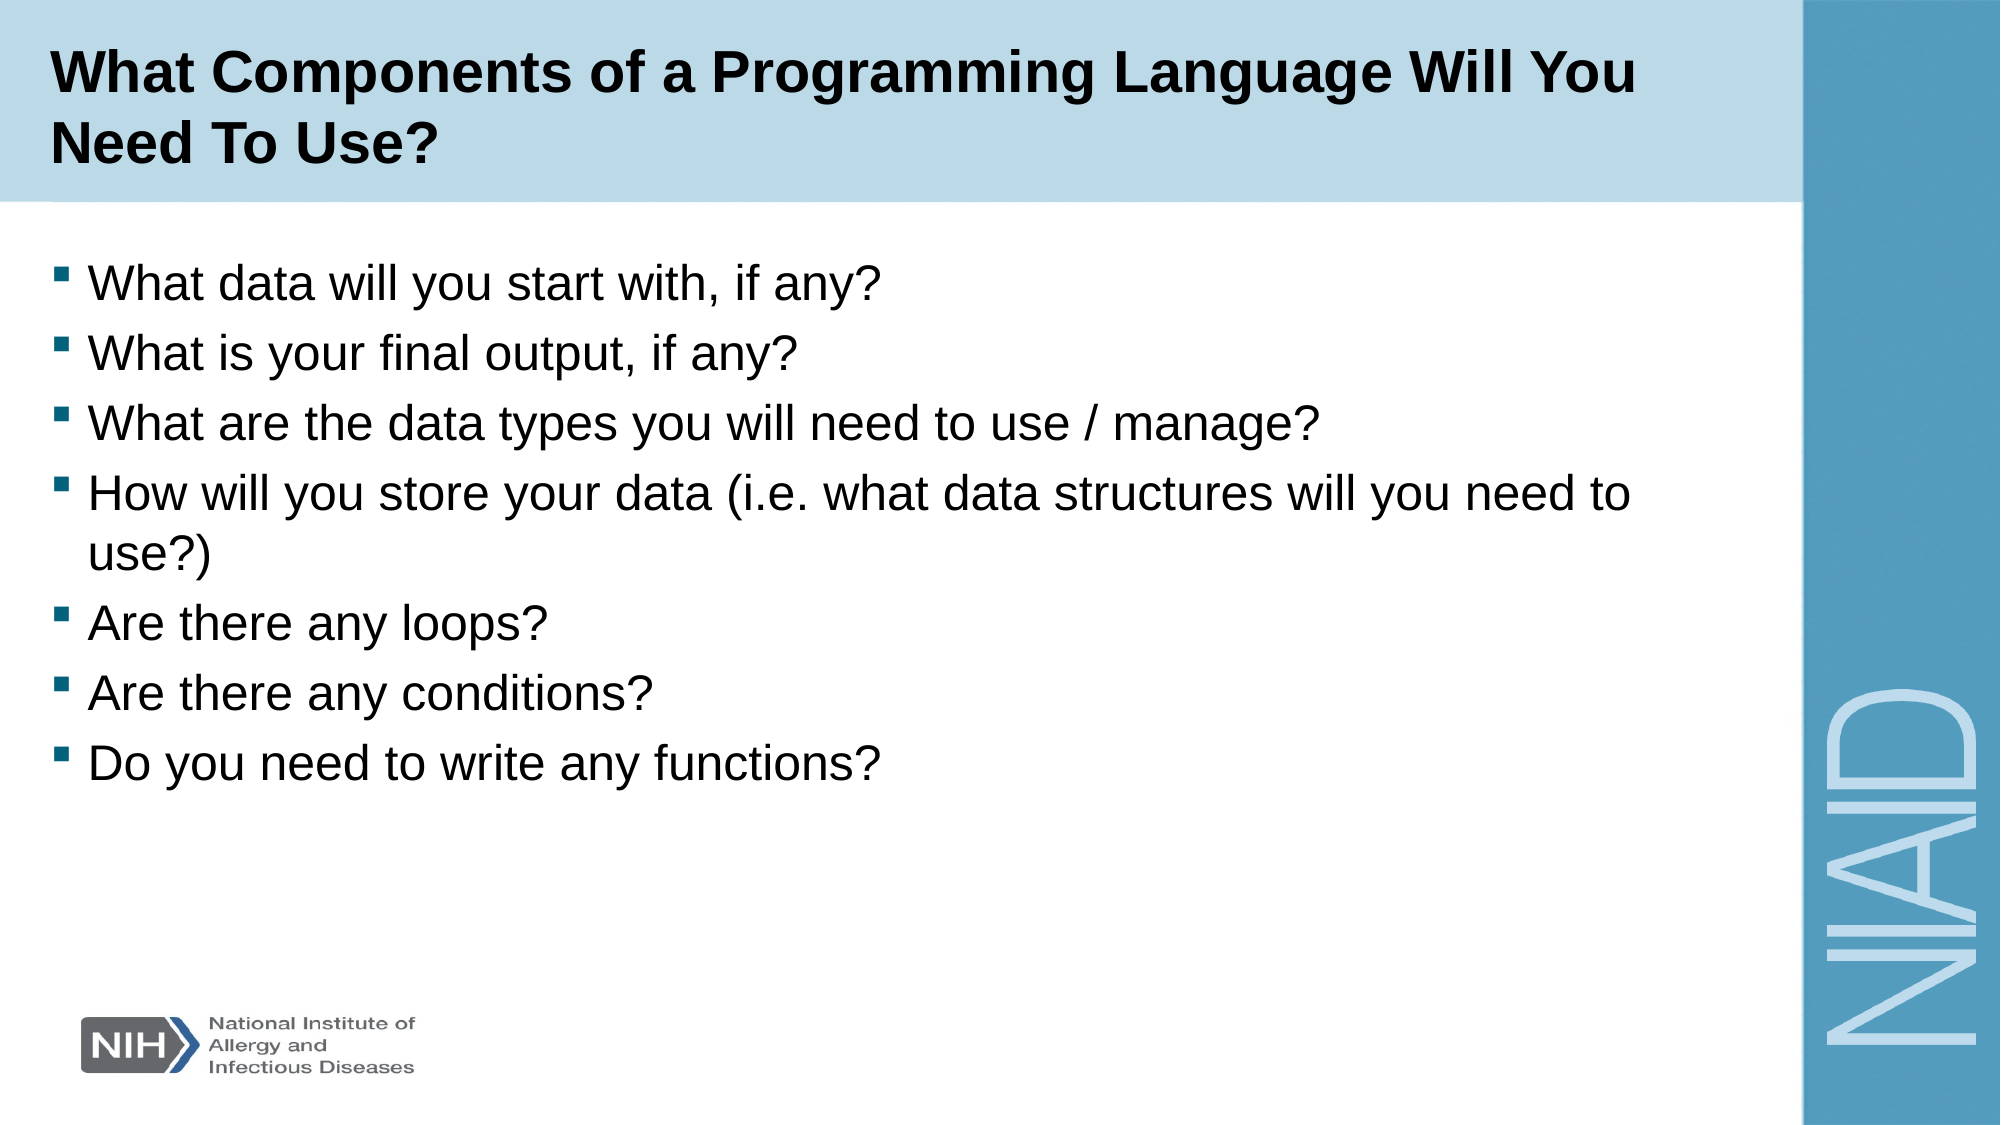

# What Components of a Programming Language Will You Need To Use?
What data will you start with, if any?
What is your final output, if any?
What are the data types you will need to use / manage?
How will you store your data (i.e. what data structures will you need to use?)
Are there any loops?
Are there any conditions?
Do you need to write any functions?